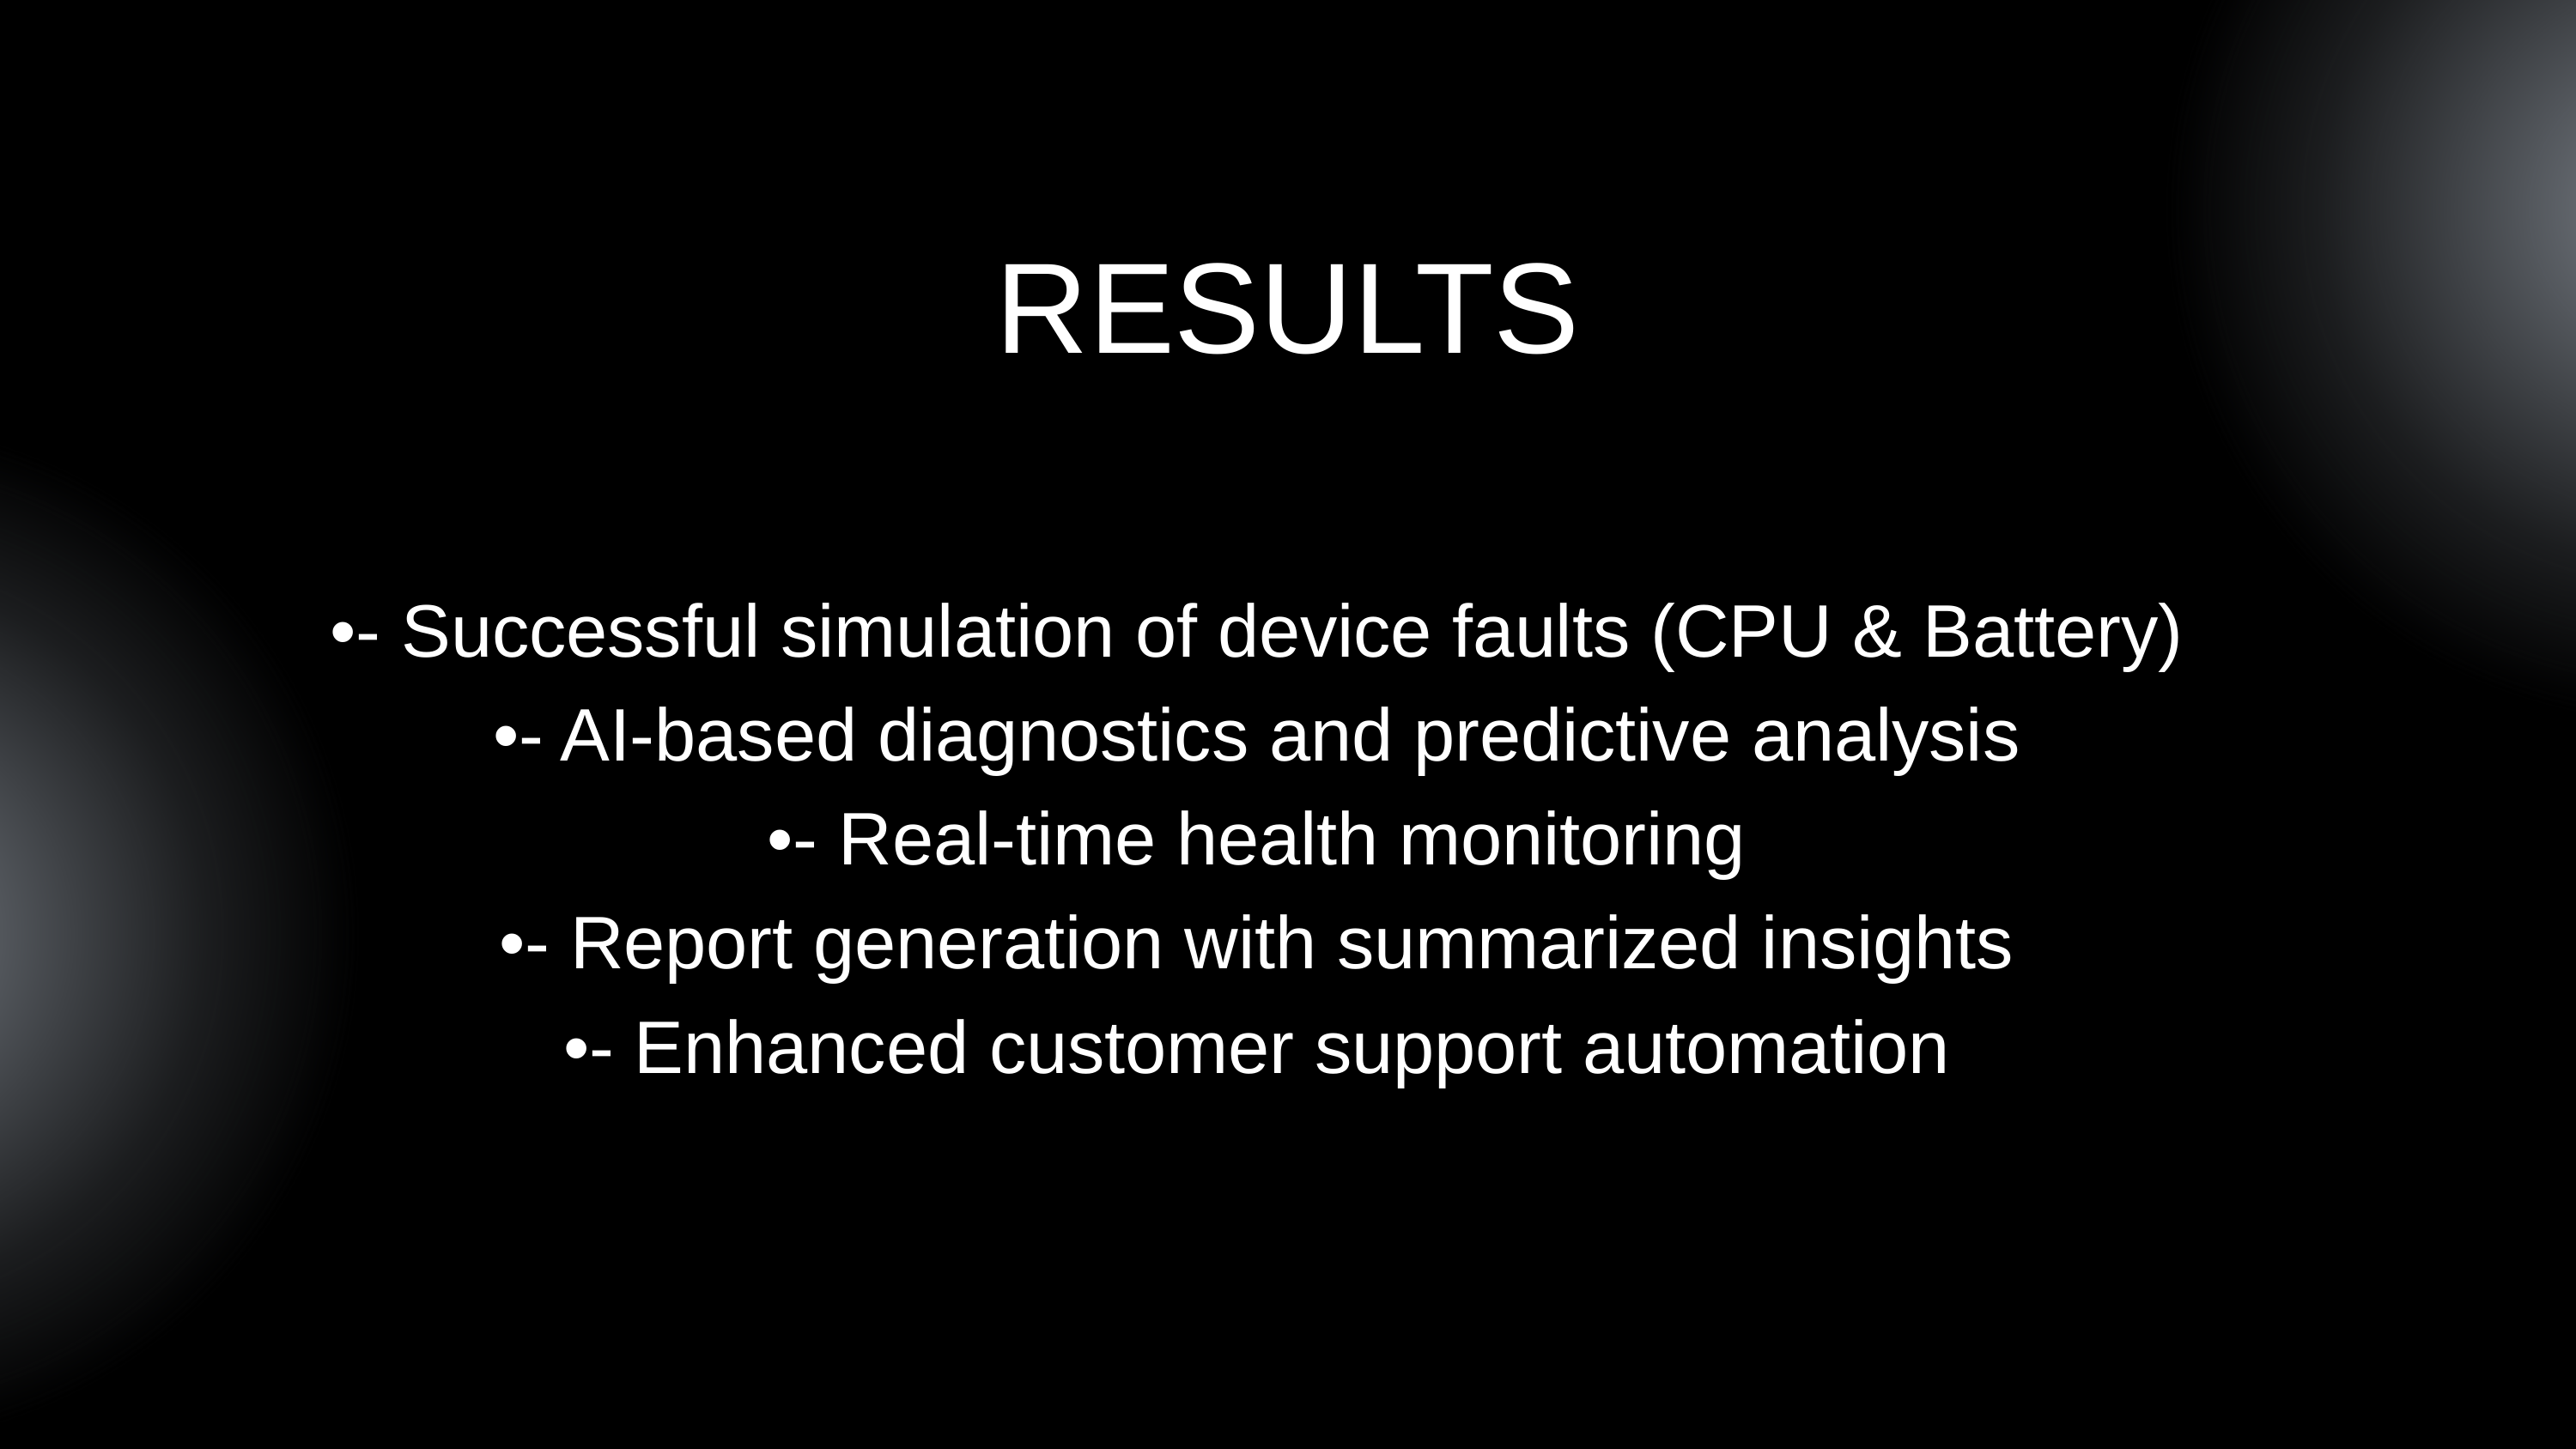

RESULTS

•- Successful simulation of device faults (CPU & Battery)
•- AI-based diagnostics and predictive analysis
•- Real-time health monitoring
•- Report generation with summarized insights
•- Enhanced customer support automation